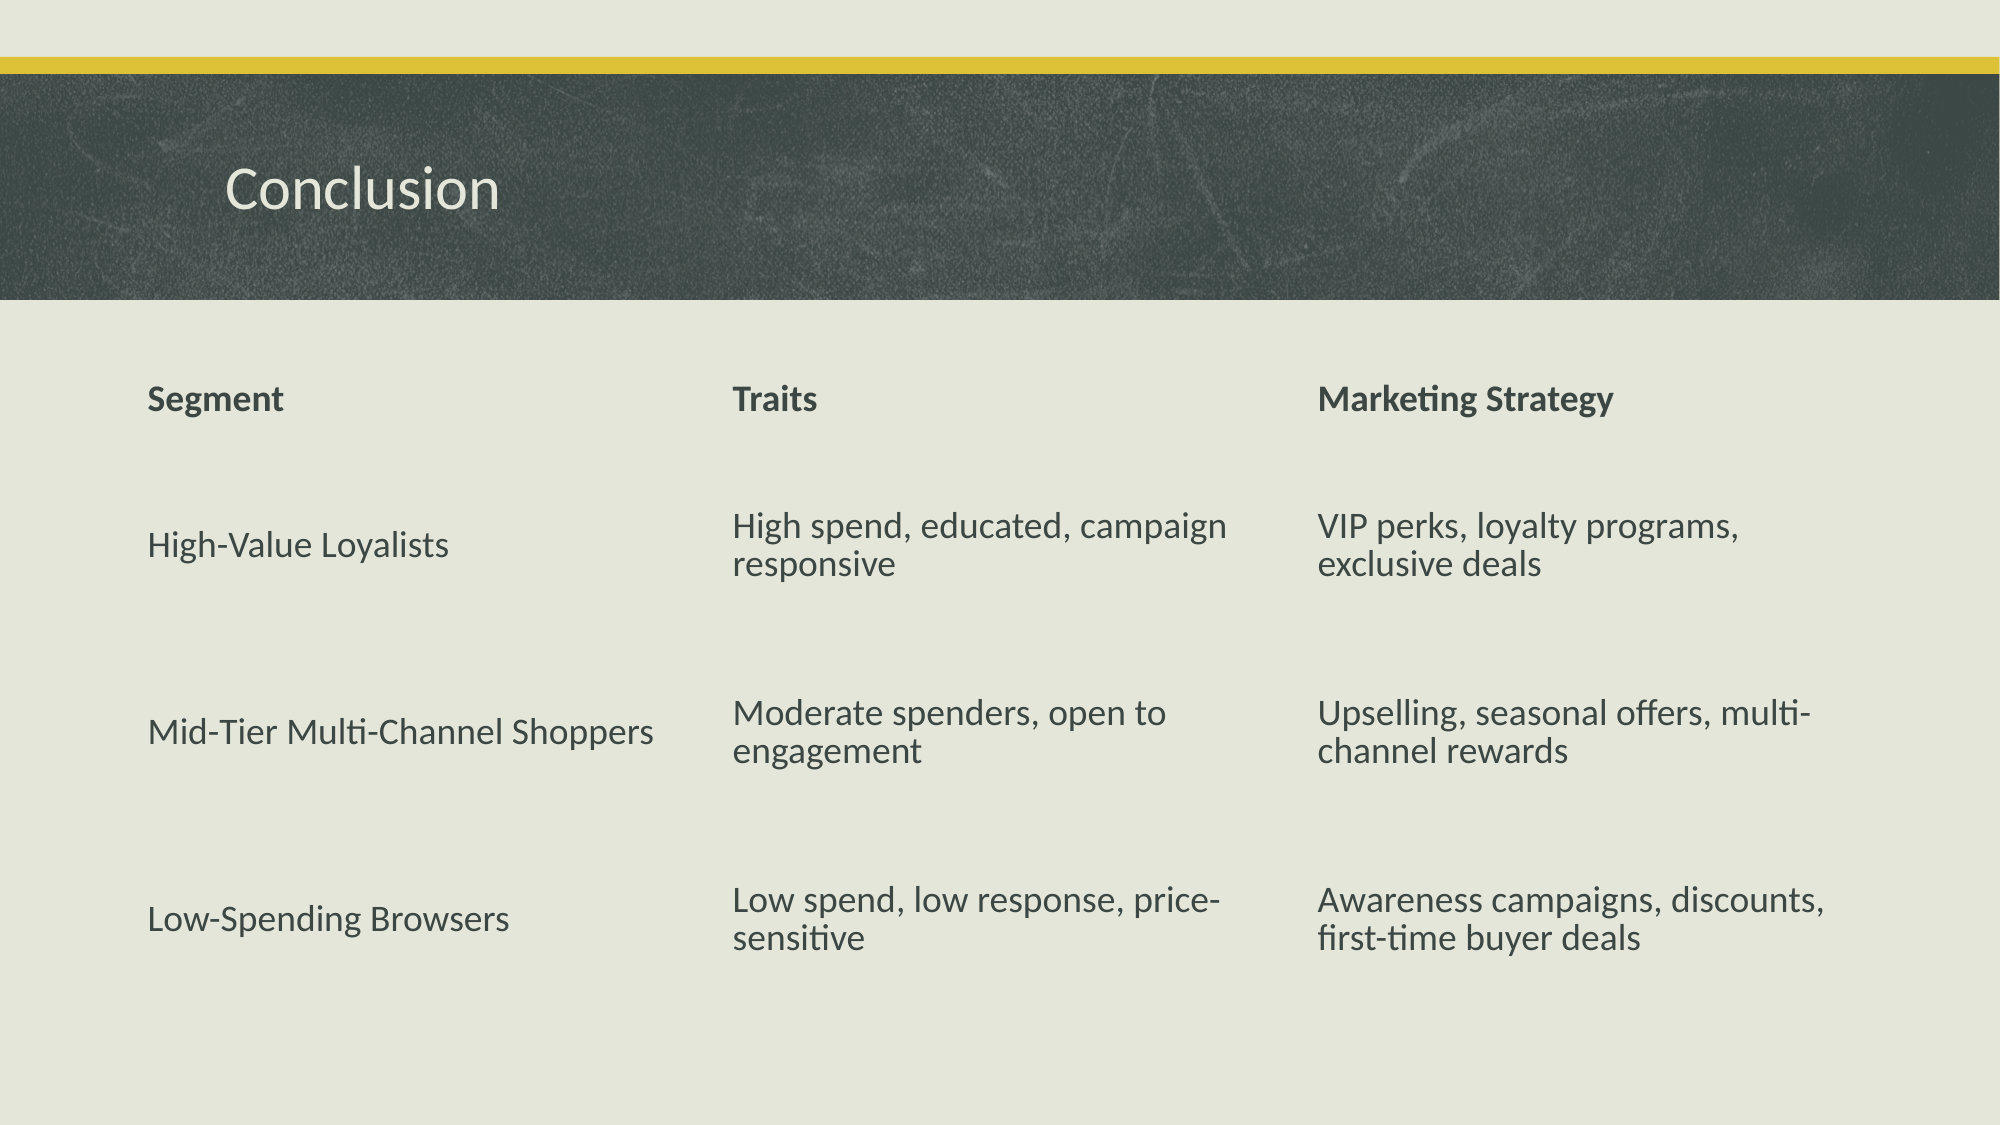

# Conclusion
| Segment | Traits | Marketing Strategy |
| --- | --- | --- |
| High-Value Loyalists | High spend, educated, campaign responsive | VIP perks, loyalty programs, exclusive deals |
| Mid-Tier Multi-Channel Shoppers | Moderate spenders, open to engagement | Upselling, seasonal offers, multi-channel rewards |
| Low-Spending Browsers | Low spend, low response, price-sensitive | Awareness campaigns, discounts, first-time buyer deals |